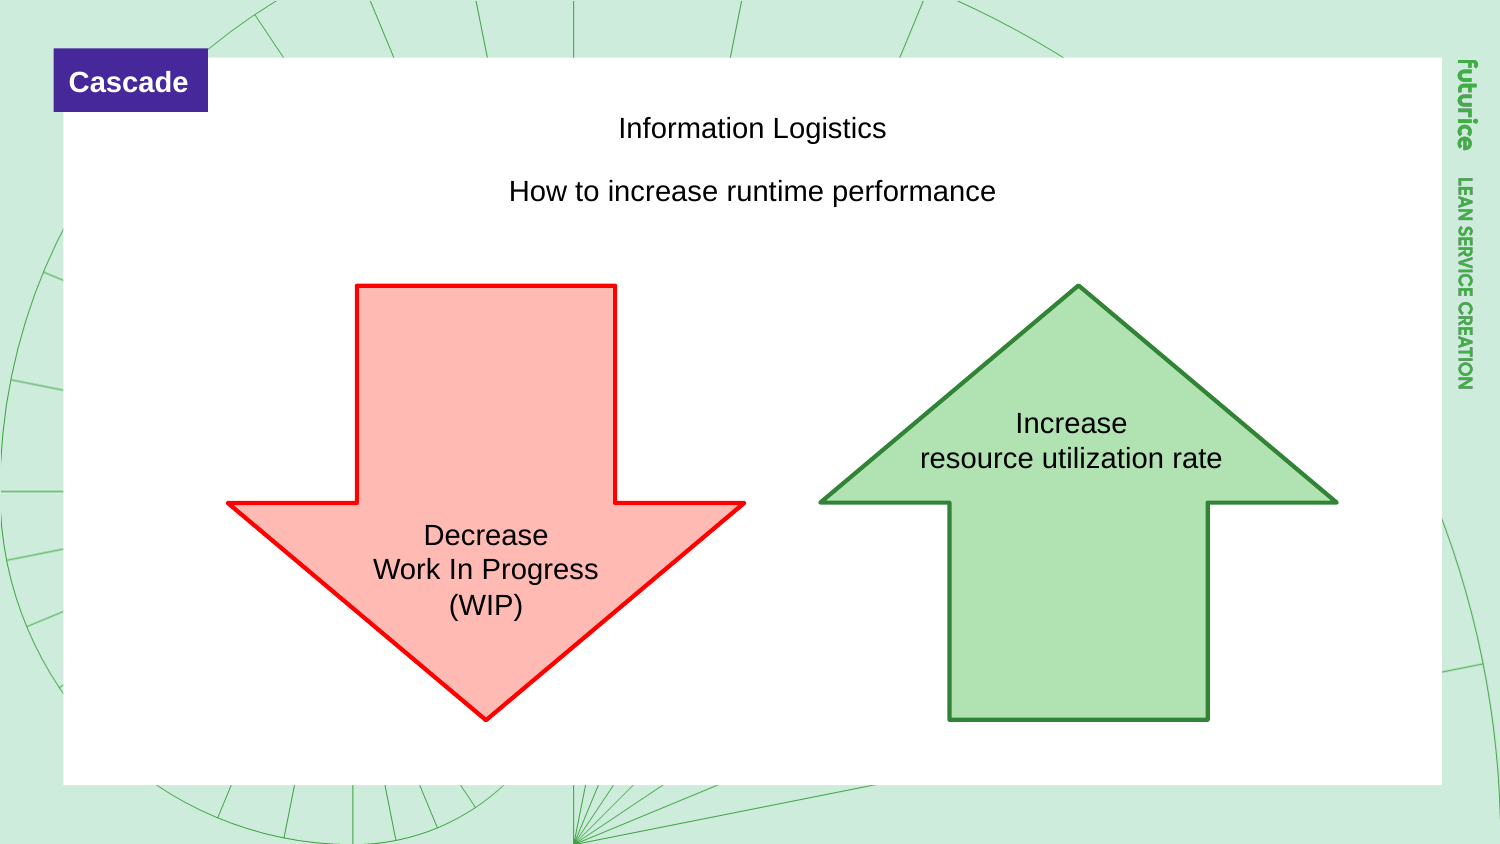

Cascade
# Information Logistics How to increase runtime performance

Increase
resource utilization rate
Decrease
Work In Progress
(WIP)